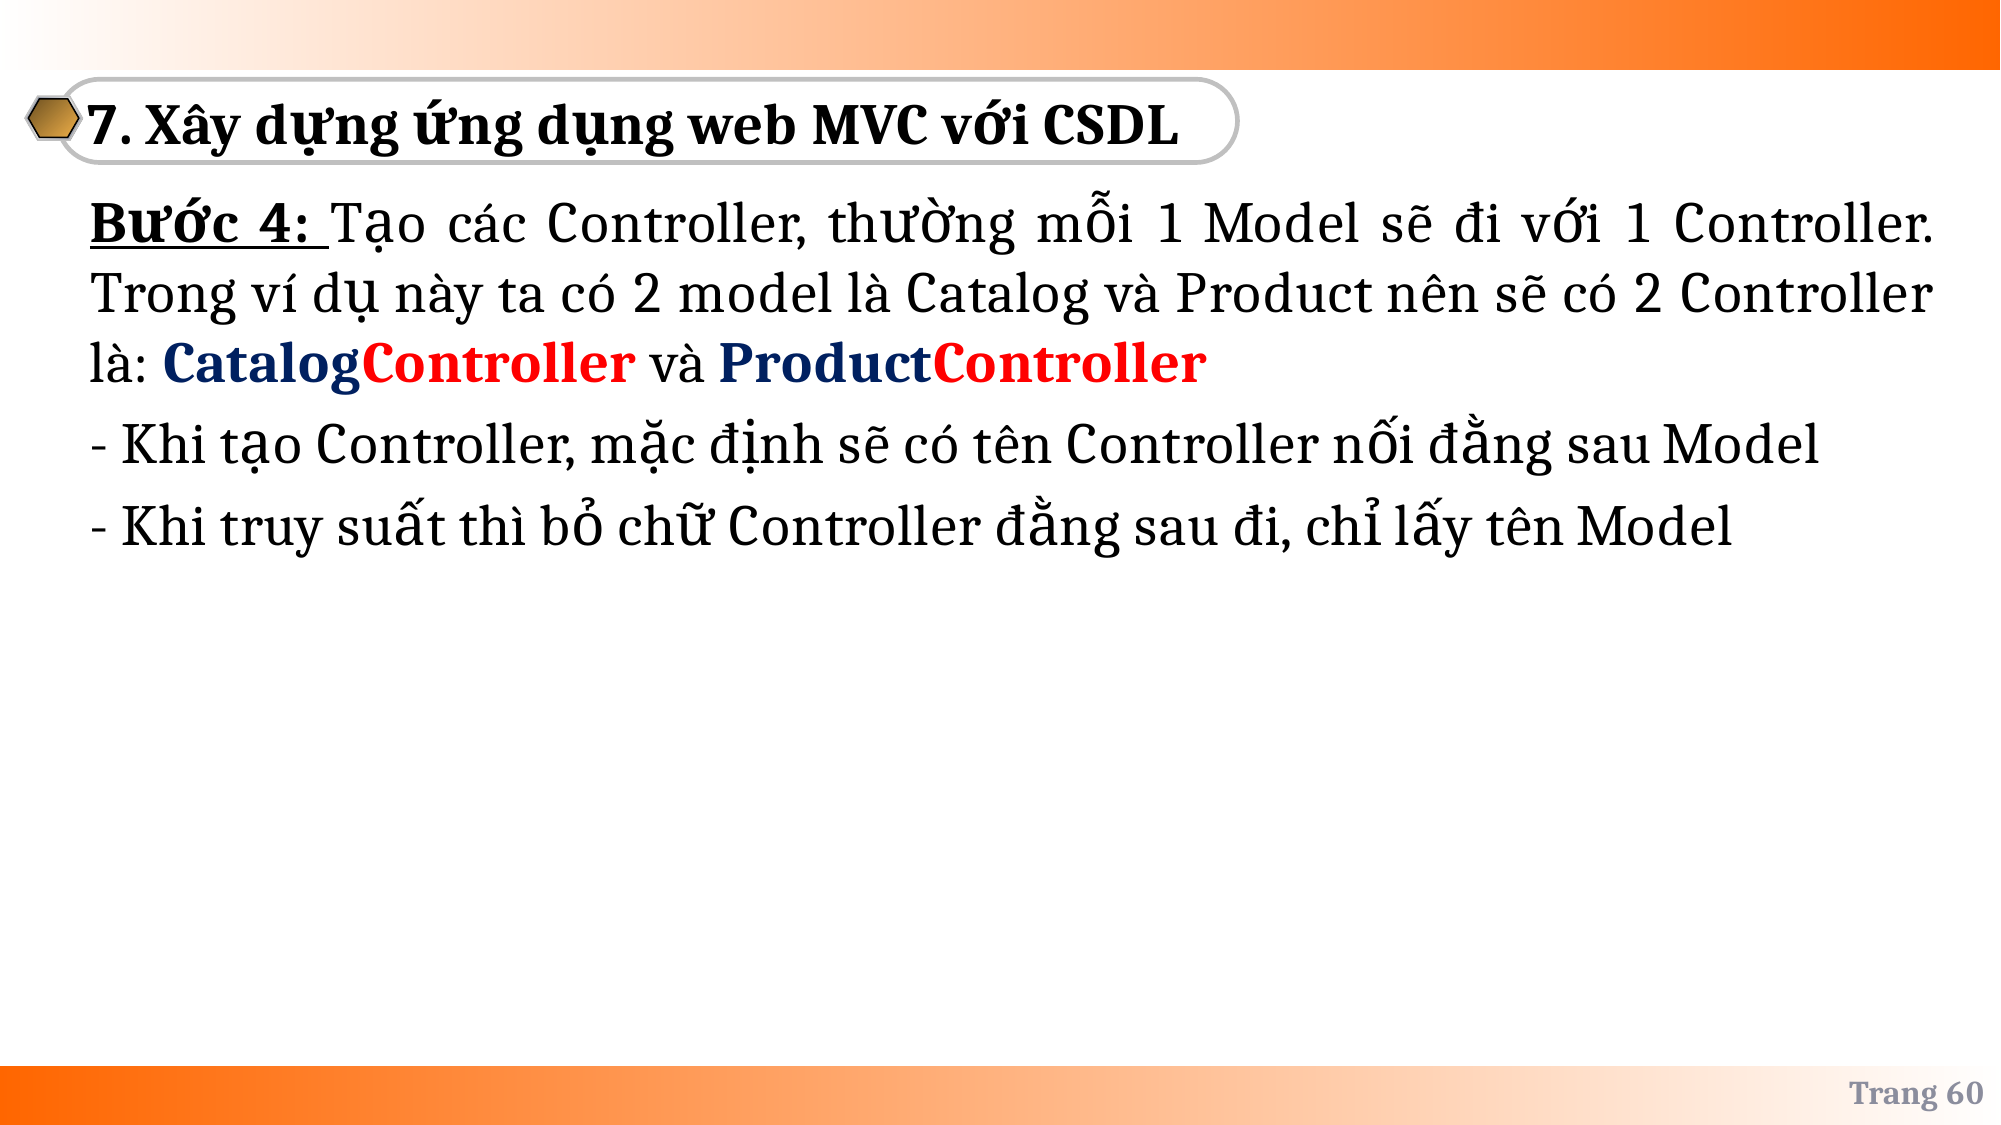

7. Xây dựng ứng dụng web MVC với CSDL

Bước 4: Tạo các Controller, thường mỗi 1 Model sẽ đi với 1 Controller. Trong ví dụ này ta có 2 model là Catalog và Product nên sẽ có 2 Controller là: CatalogController và ProductController
- Khi tạo Controller, mặc định sẽ có tên Controller nối đằng sau Model
- Khi truy suất thì bỏ chữ Controller đằng sau đi, chỉ lấy tên Model

Trang 60